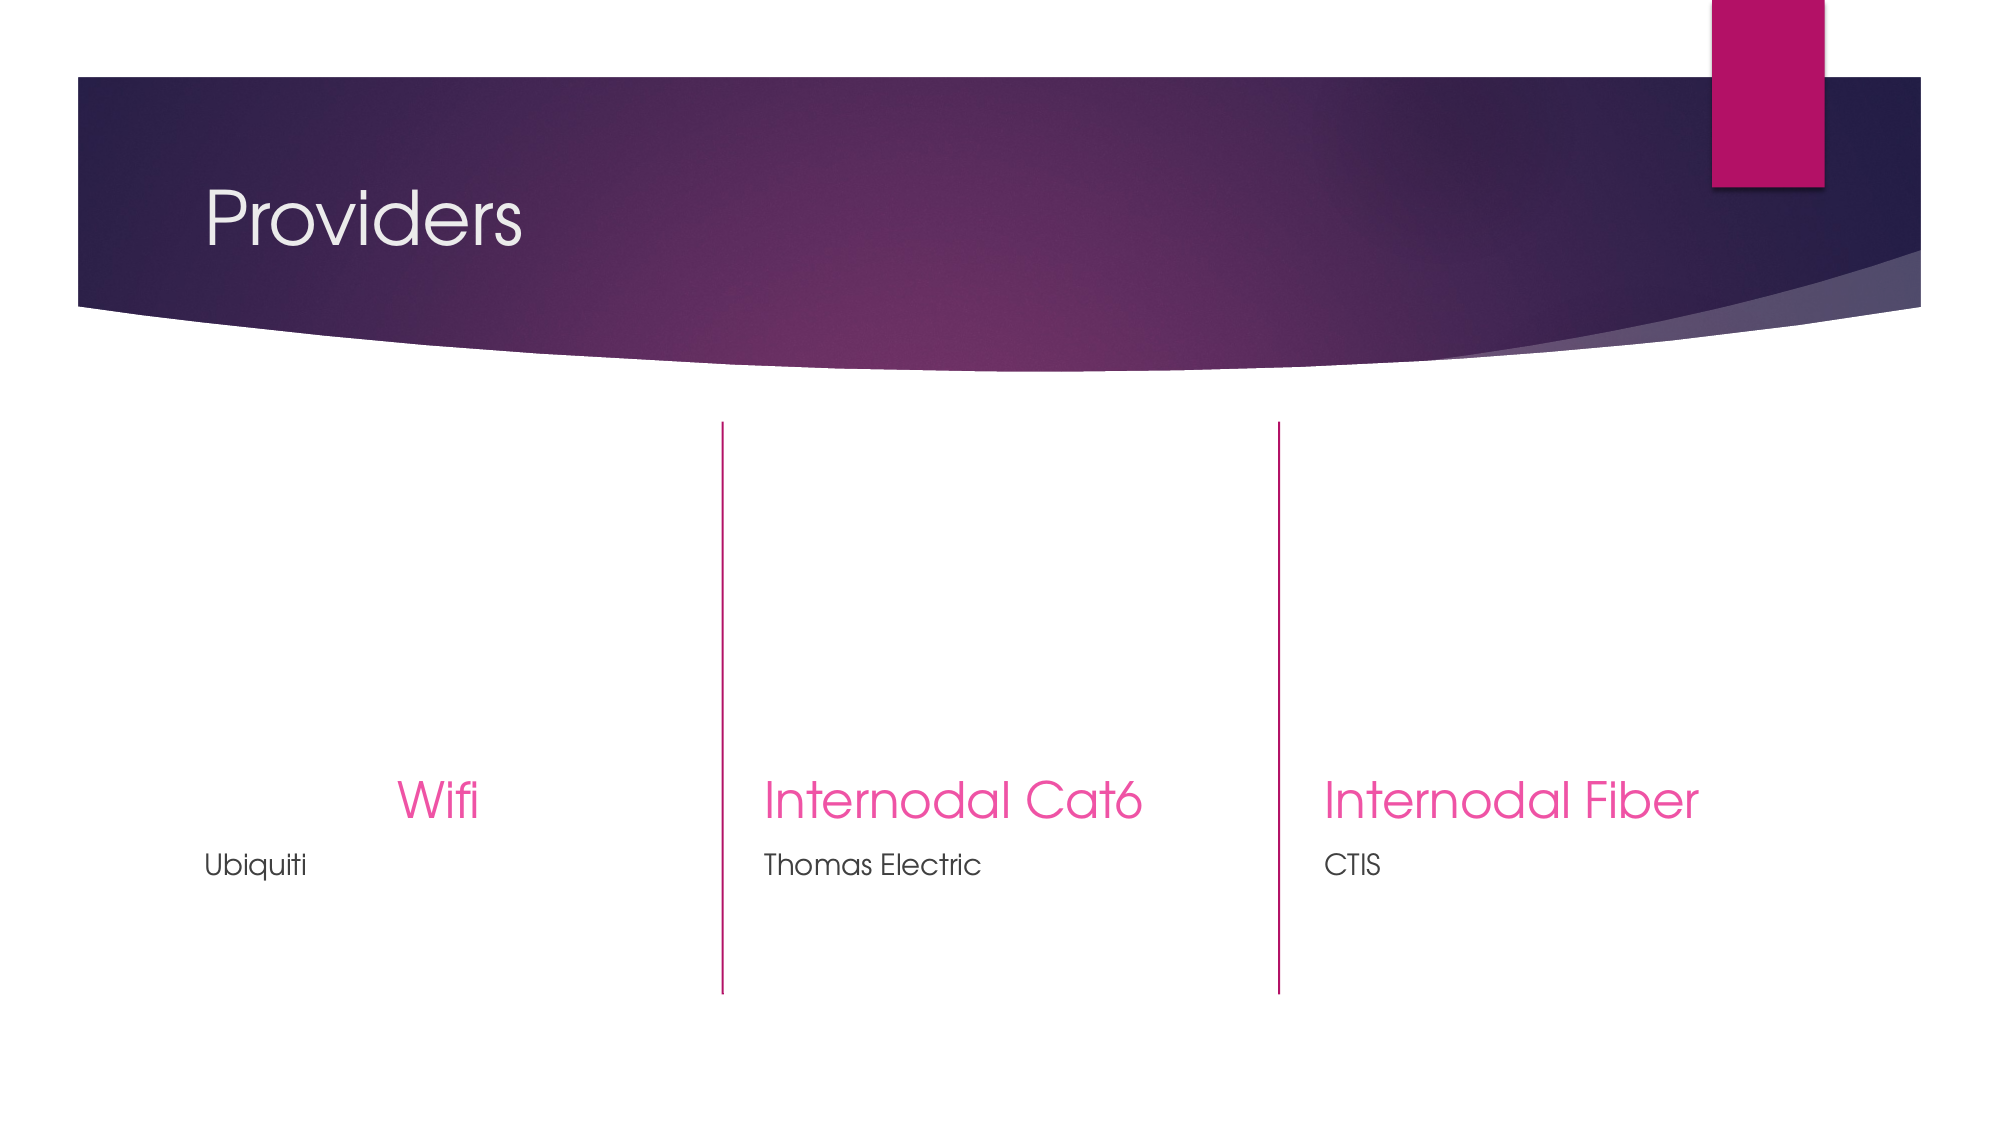

# Providers

Internodal Cat6
Thomas Electric
Internodal Fiber
CTIS
Wifi
Ubiquiti